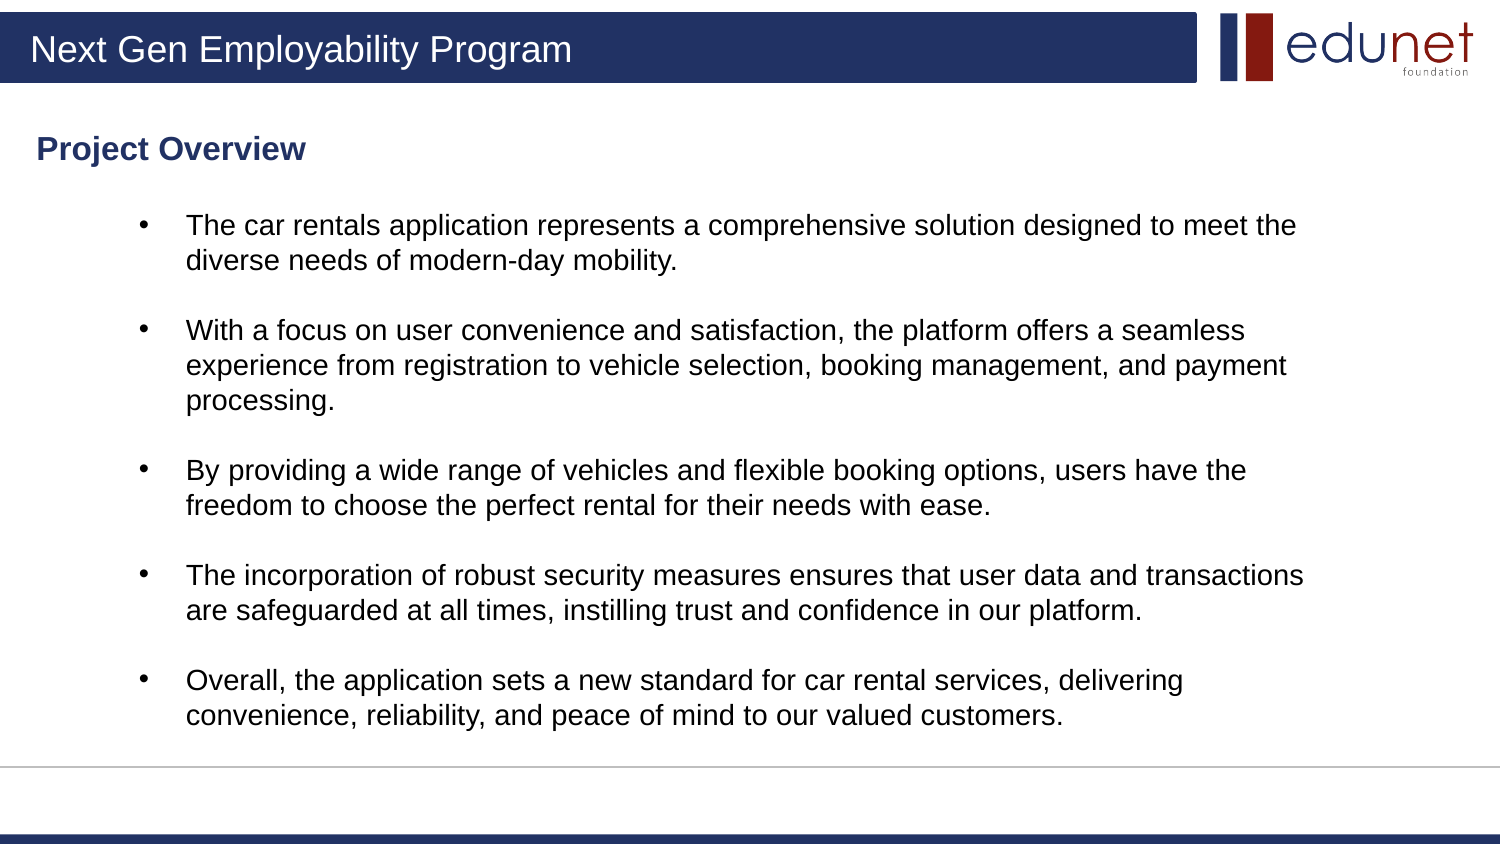

Project Overview
The car rentals application represents a comprehensive solution designed to meet the diverse needs of modern-day mobility.

With a focus on user convenience and satisfaction, the platform offers a seamless experience from registration to vehicle selection, booking management, and payment processing.

By providing a wide range of vehicles and flexible booking options, users have the freedom to choose the perfect rental for their needs with ease.

The incorporation of robust security measures ensures that user data and transactions are safeguarded at all times, instilling trust and confidence in our platform.

Overall, the application sets a new standard for car rental services, delivering convenience, reliability, and peace of mind to our valued customers.